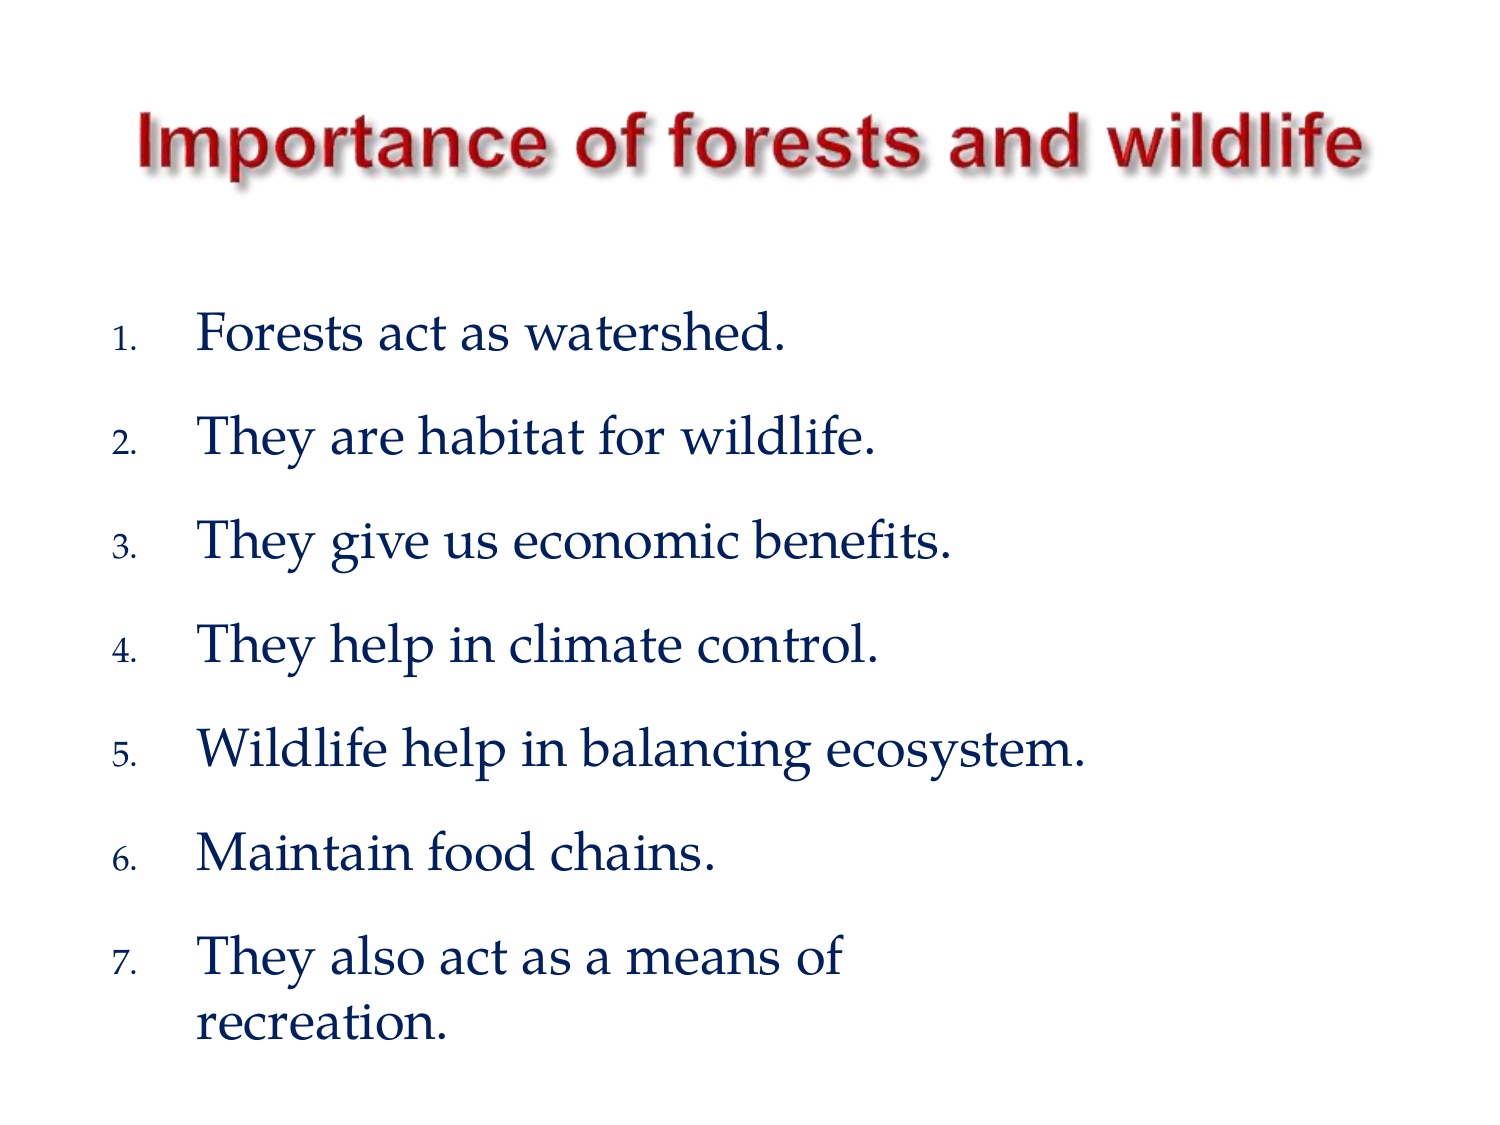

Forests act as watershed.
They are habitat for wildlife.
They give us economic benefits.
They help in climate control.
Wildlife help in balancing ecosystem.
Maintain food chains.
They also act as a means of recreation.